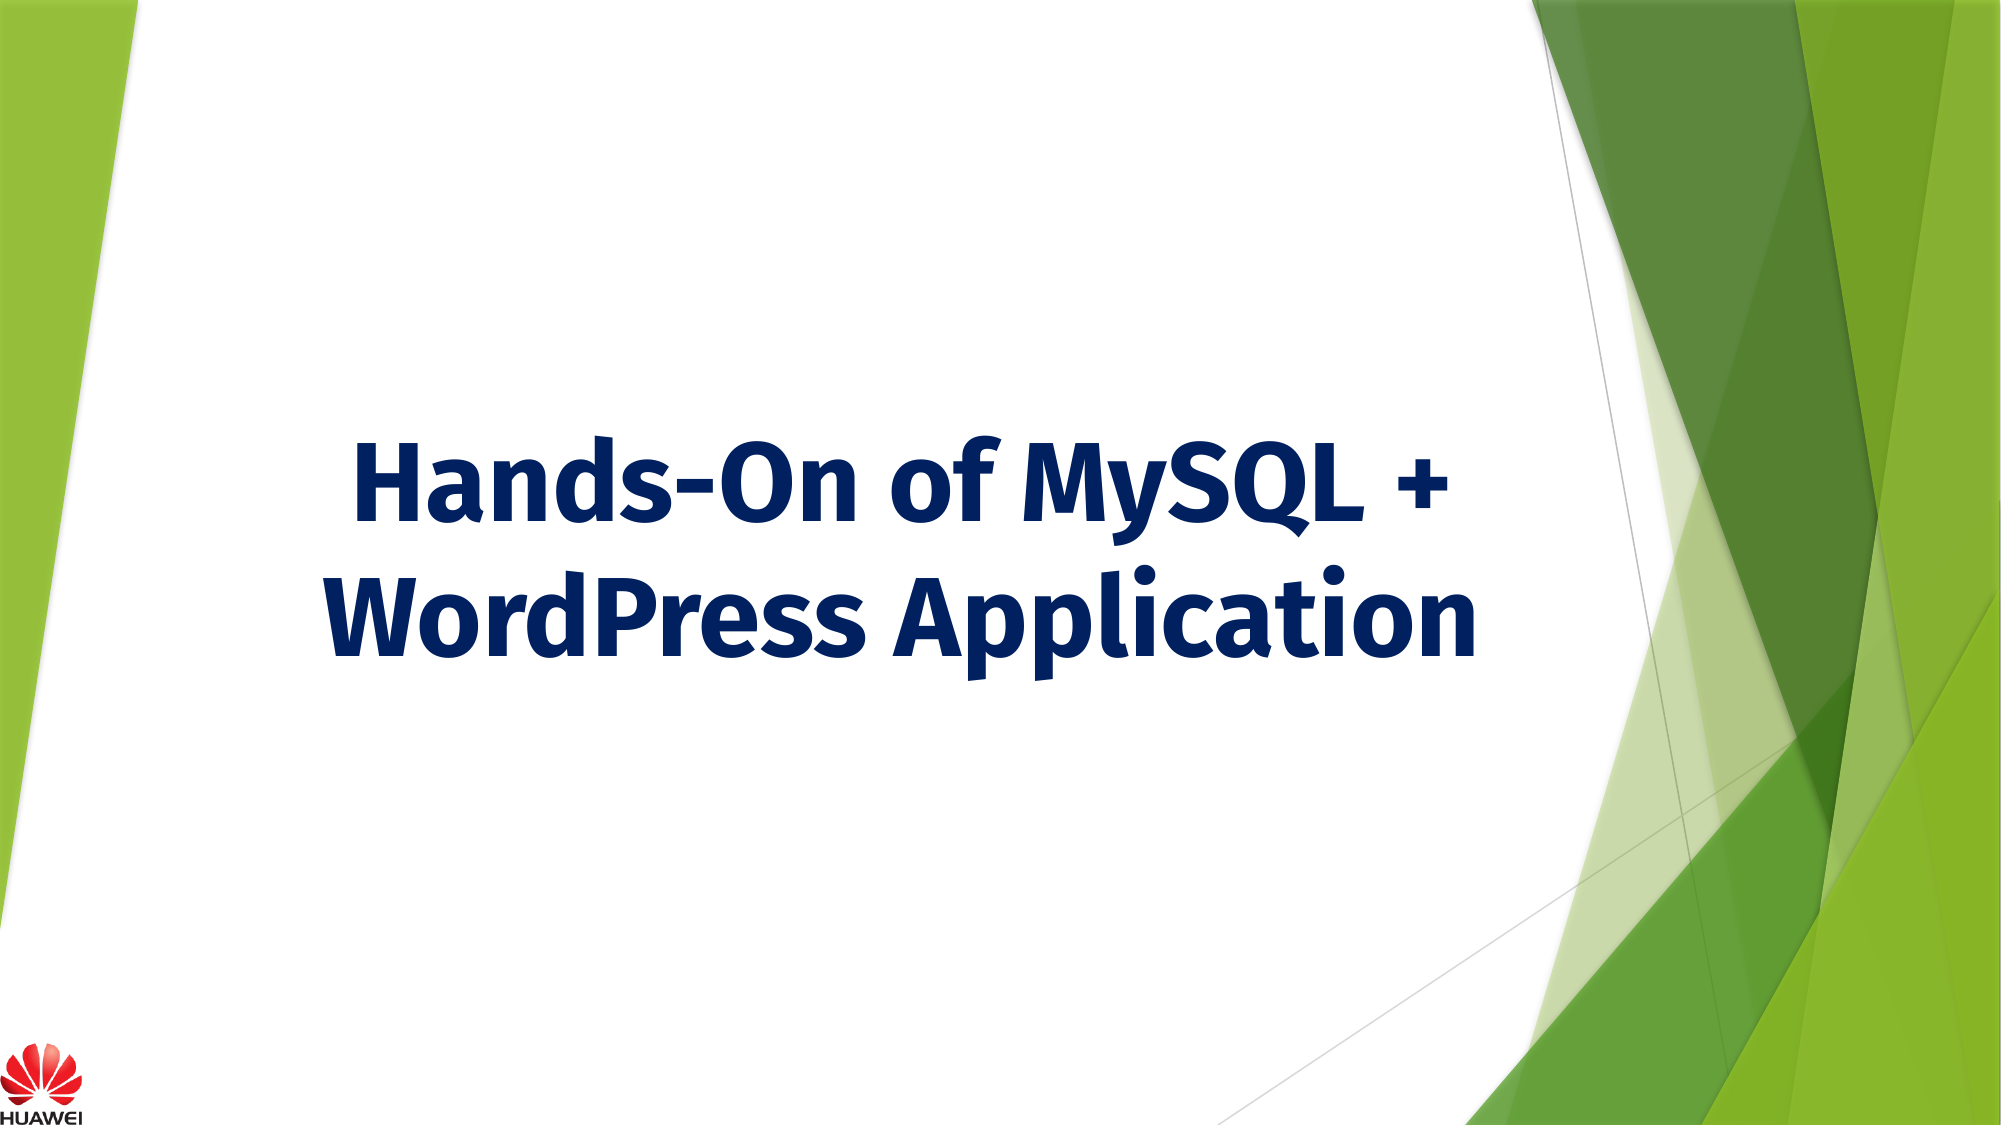

# Hands-On of MySQL + WordPress Application